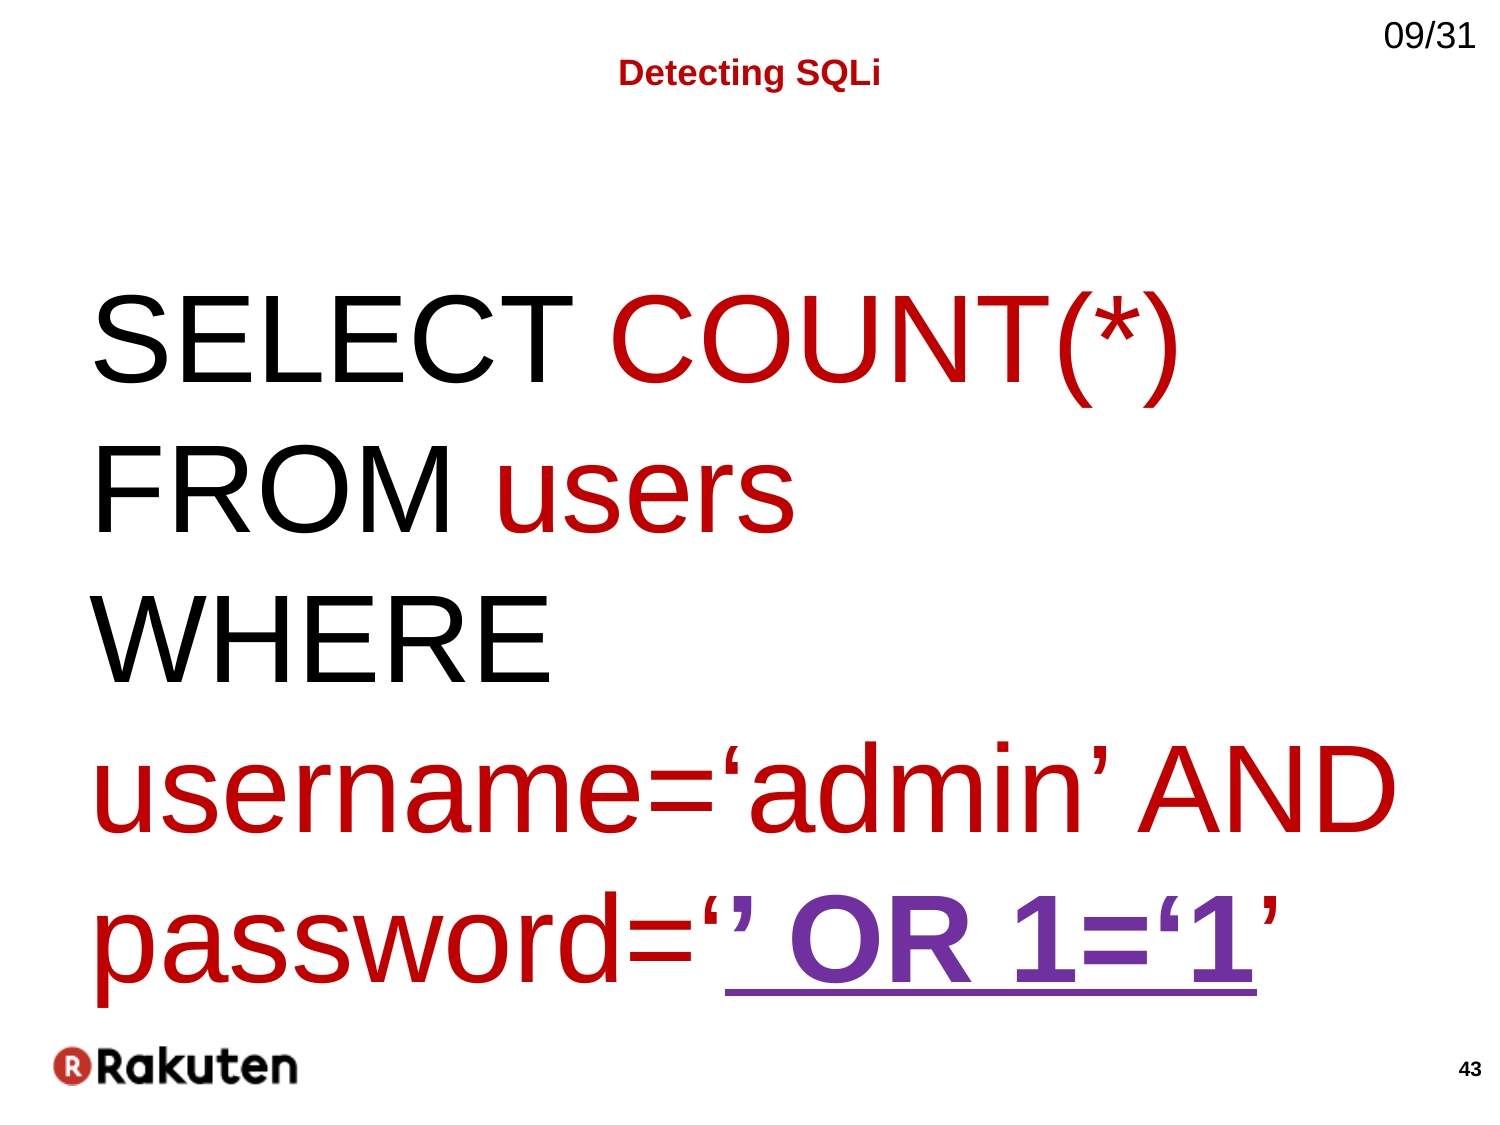

09/31
# Detecting SQLi

SELECT COUNT(*)
FROM users
WHERE username=‘admin’ AND password=‘’ OR 1=‘1’